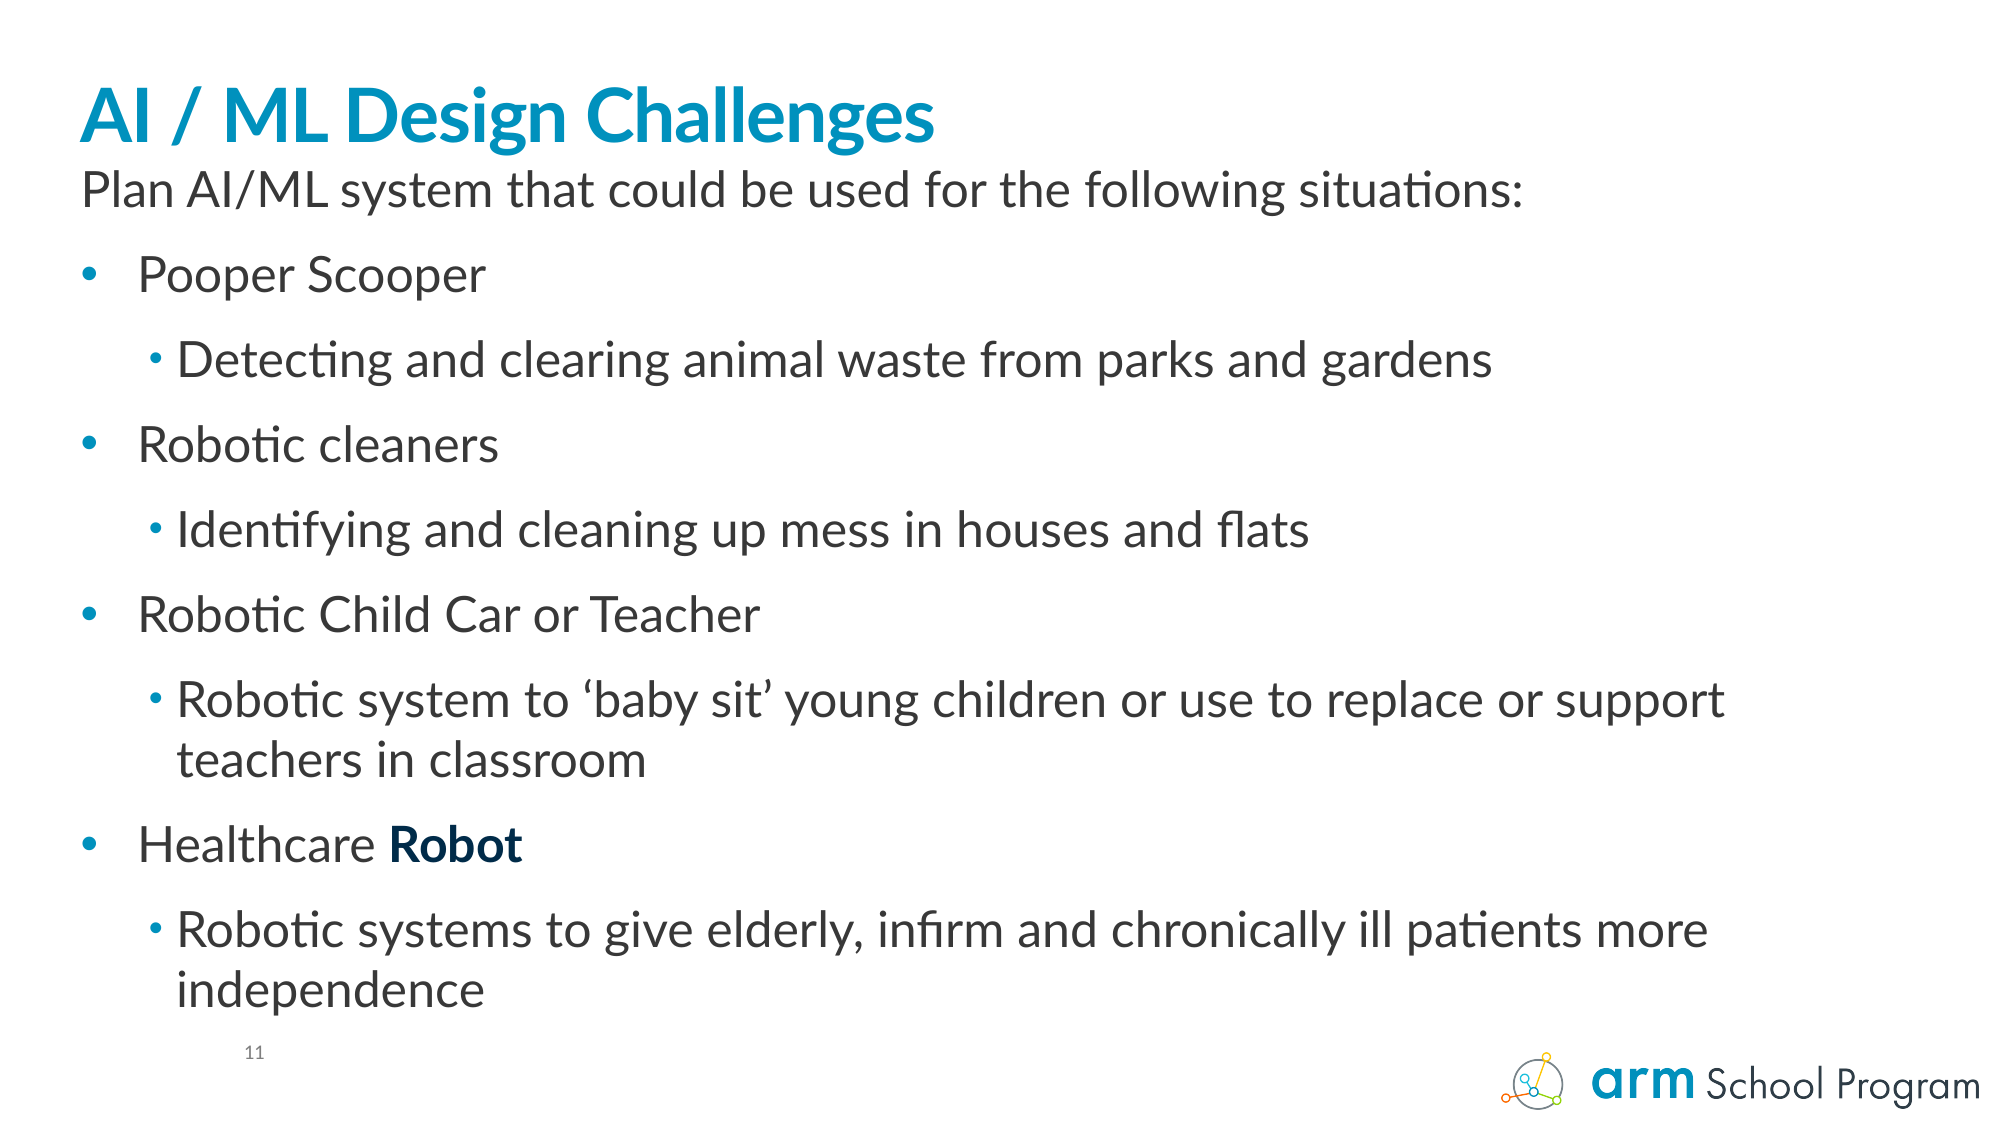

# AI / ML Design Challenges
Plan AI/ML system that could be used for the following situations:
Pooper Scooper
Detecting and clearing animal waste from parks and gardens
Robotic cleaners
Identifying and cleaning up mess in houses and flats
Robotic Child Car or Teacher
Robotic system to ‘baby sit’ young children or use to replace or support teachers in classroom
Healthcare Robot
Robotic systems to give elderly, infirm and chronically ill patients more independence